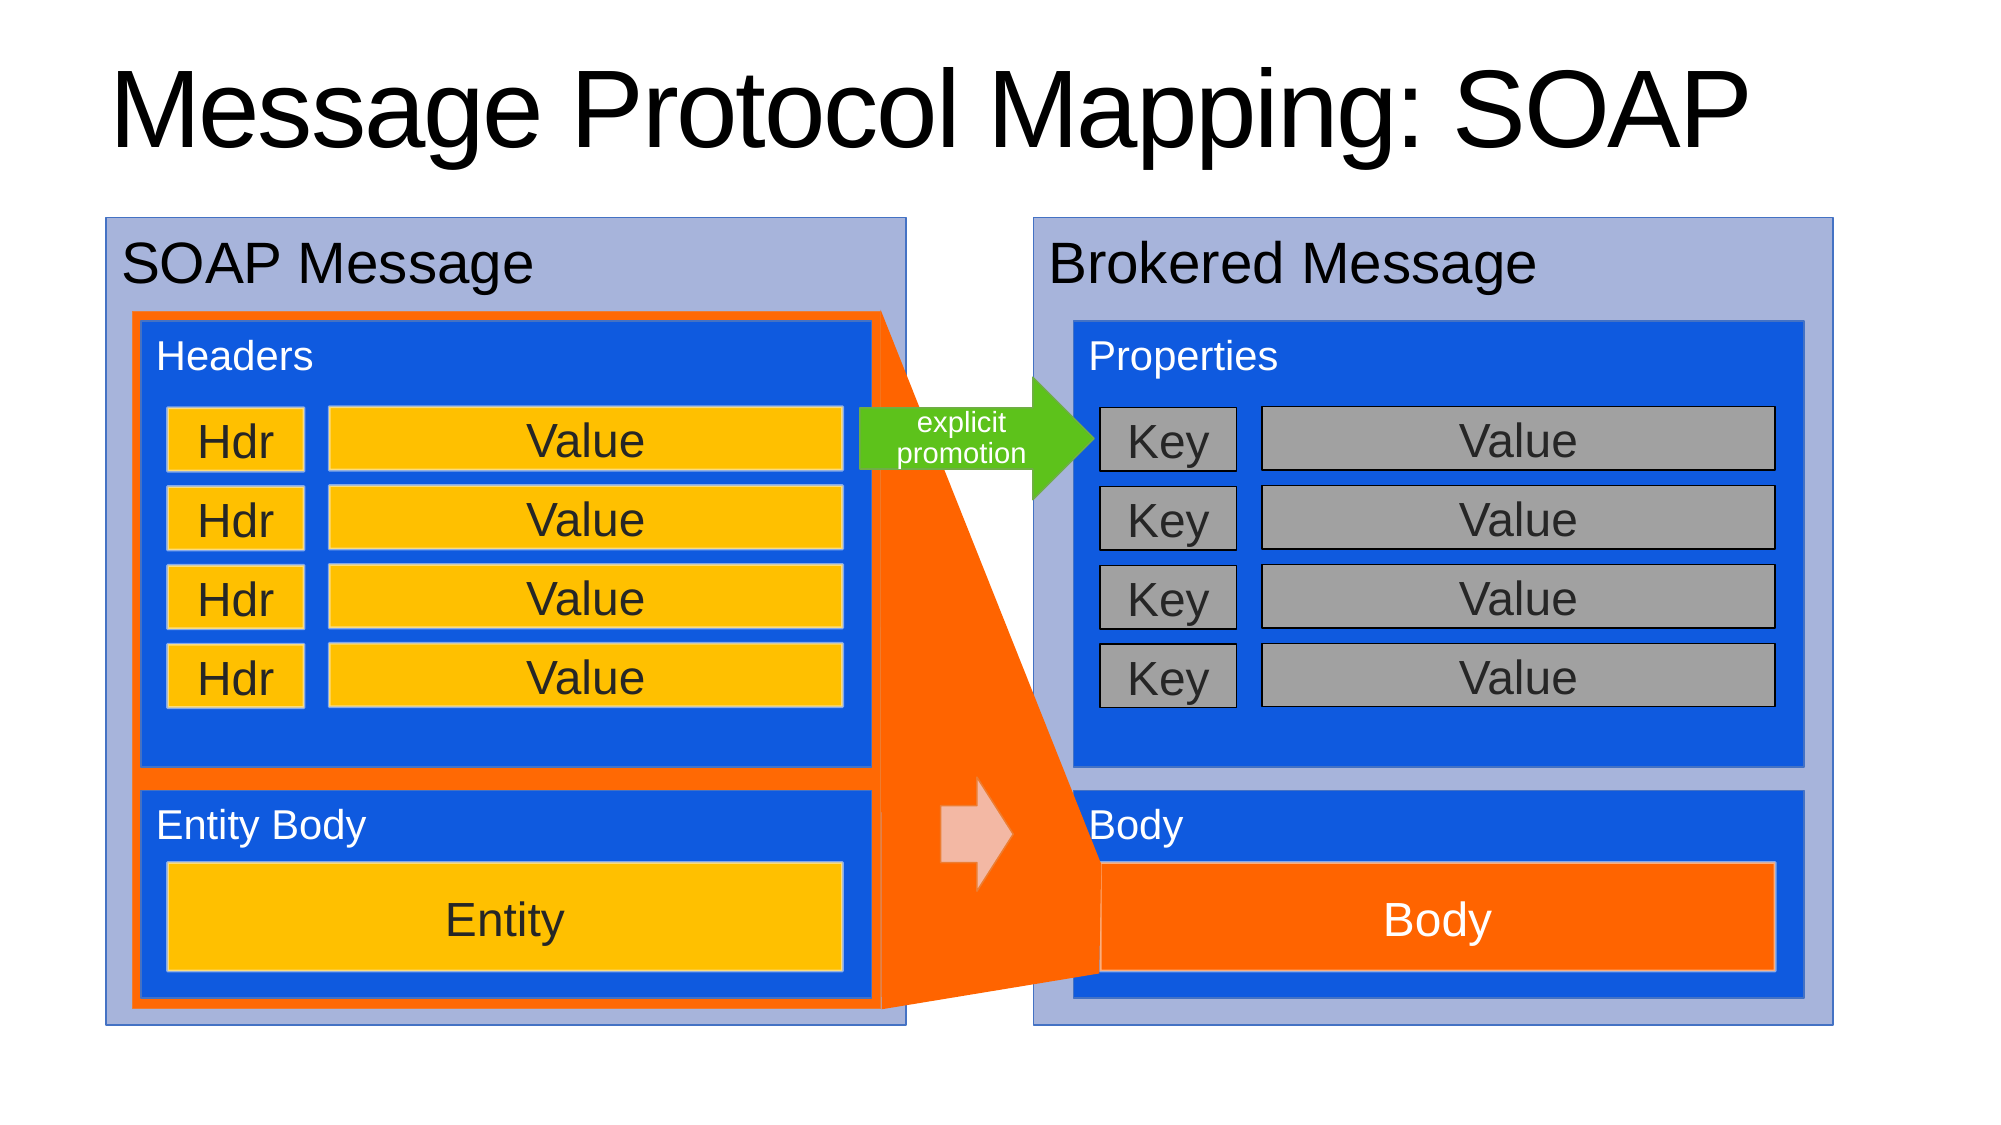

# Message Protocol Mapping: SOAP
SOAP Message
Brokered Message

Headers
Properties
explicit
promotion
Value
Value
Hdr
Key
Value
Value
Hdr
Key
Value
Value
Hdr
Key
Value
Value
Hdr
Key

Entity Body
Body
Entity
Body